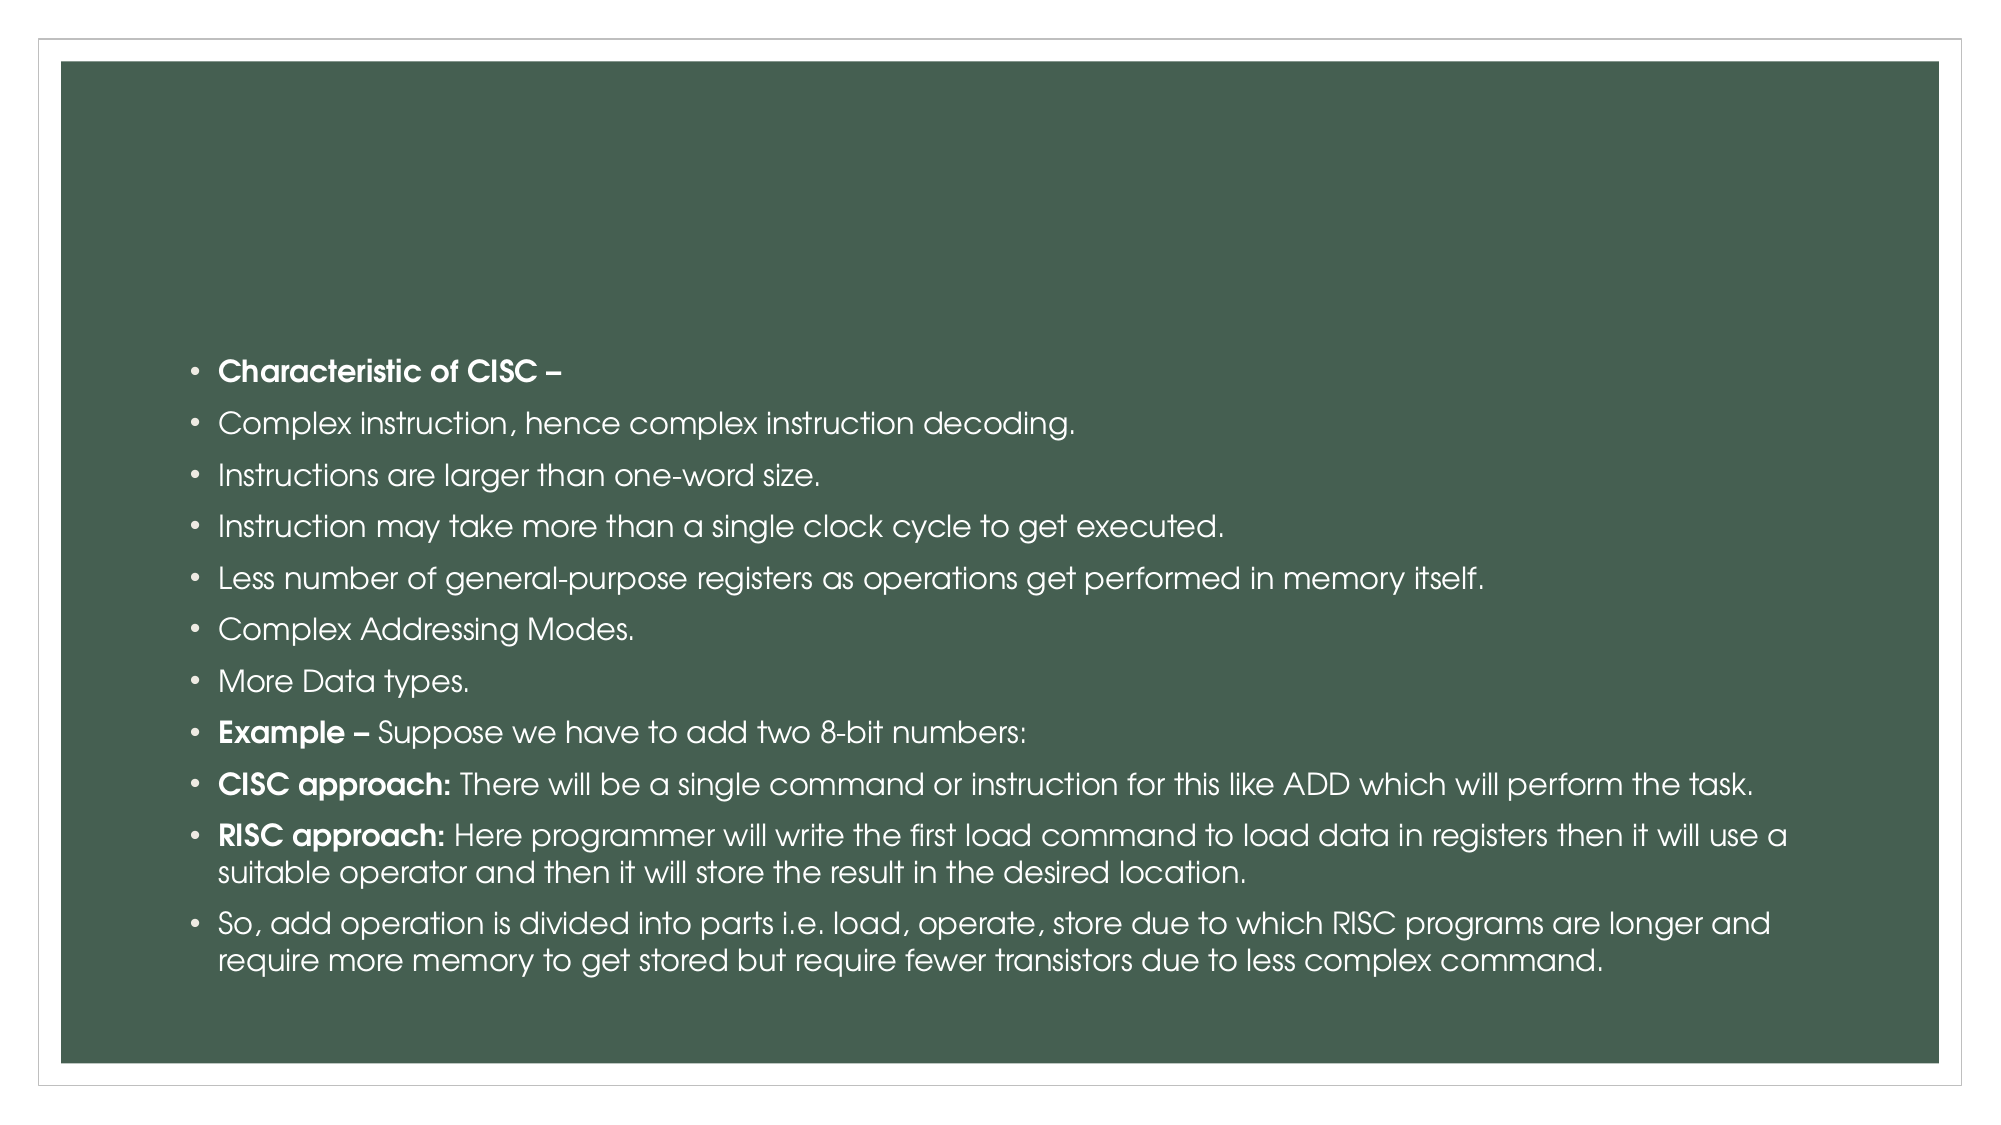

#
Characteristic of CISC –
Complex instruction, hence complex instruction decoding.
Instructions are larger than one-word size.
Instruction may take more than a single clock cycle to get executed.
Less number of general-purpose registers as operations get performed in memory itself.
Complex Addressing Modes.
More Data types.
Example – Suppose we have to add two 8-bit numbers:
CISC approach: There will be a single command or instruction for this like ADD which will perform the task.
RISC approach: Here programmer will write the first load command to load data in registers then it will use a suitable operator and then it will store the result in the desired location.
So, add operation is divided into parts i.e. load, operate, store due to which RISC programs are longer and require more memory to get stored but require fewer transistors due to less complex command.